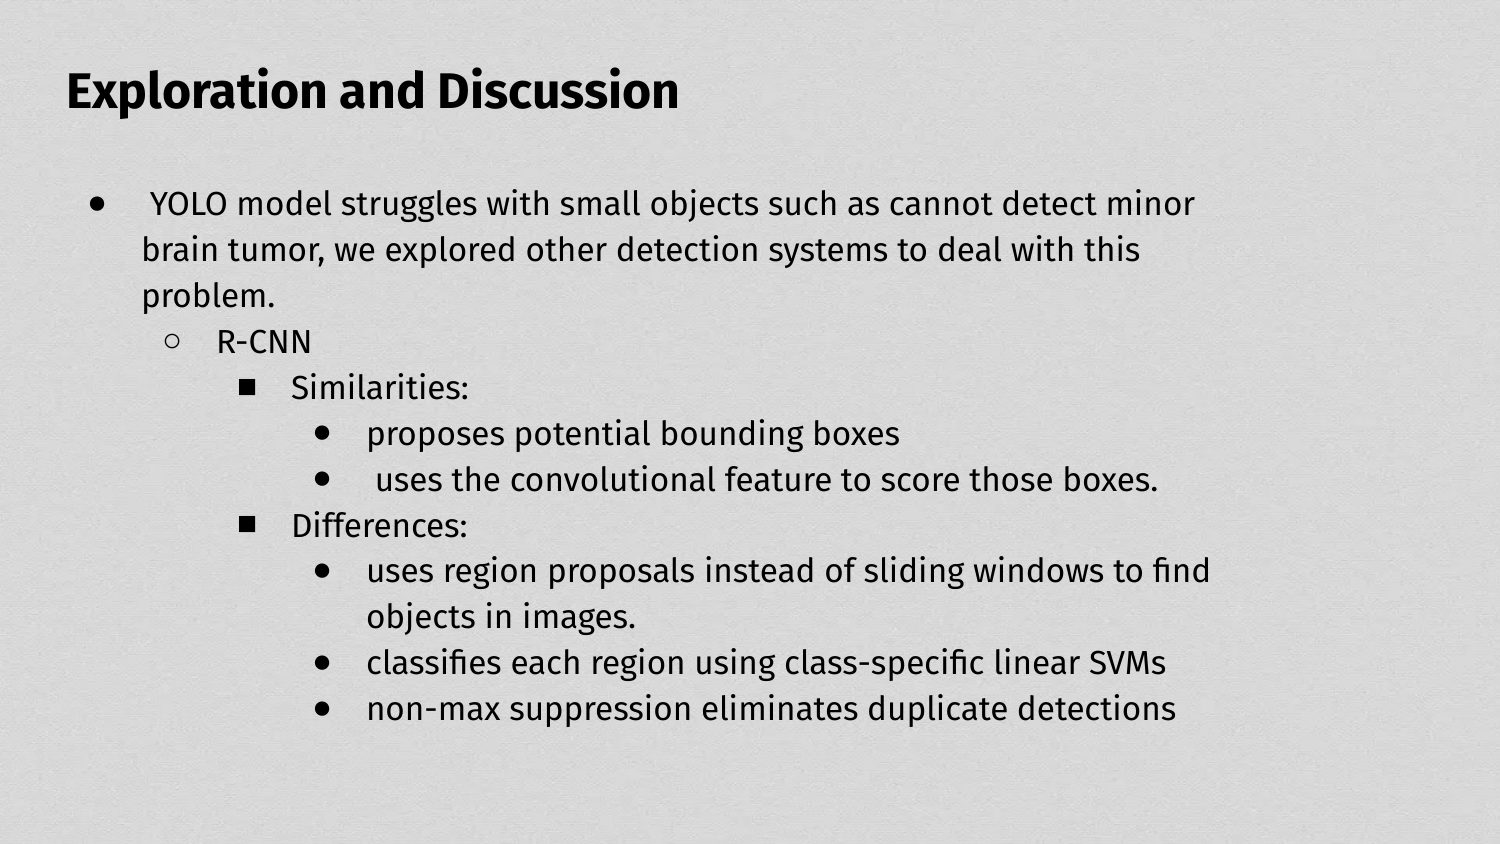

# Exploration and Discussion
 YOLO model struggles with small objects such as cannot detect minor brain tumor, we explored other detection systems to deal with this problem.
R-CNN
Similarities:
proposes potential bounding boxes
 uses the convolutional feature to score those boxes.
Differences:
uses region proposals instead of sliding windows to find objects in images.
classifies each region using class-specific linear SVMs
non-max suppression eliminates duplicate detections